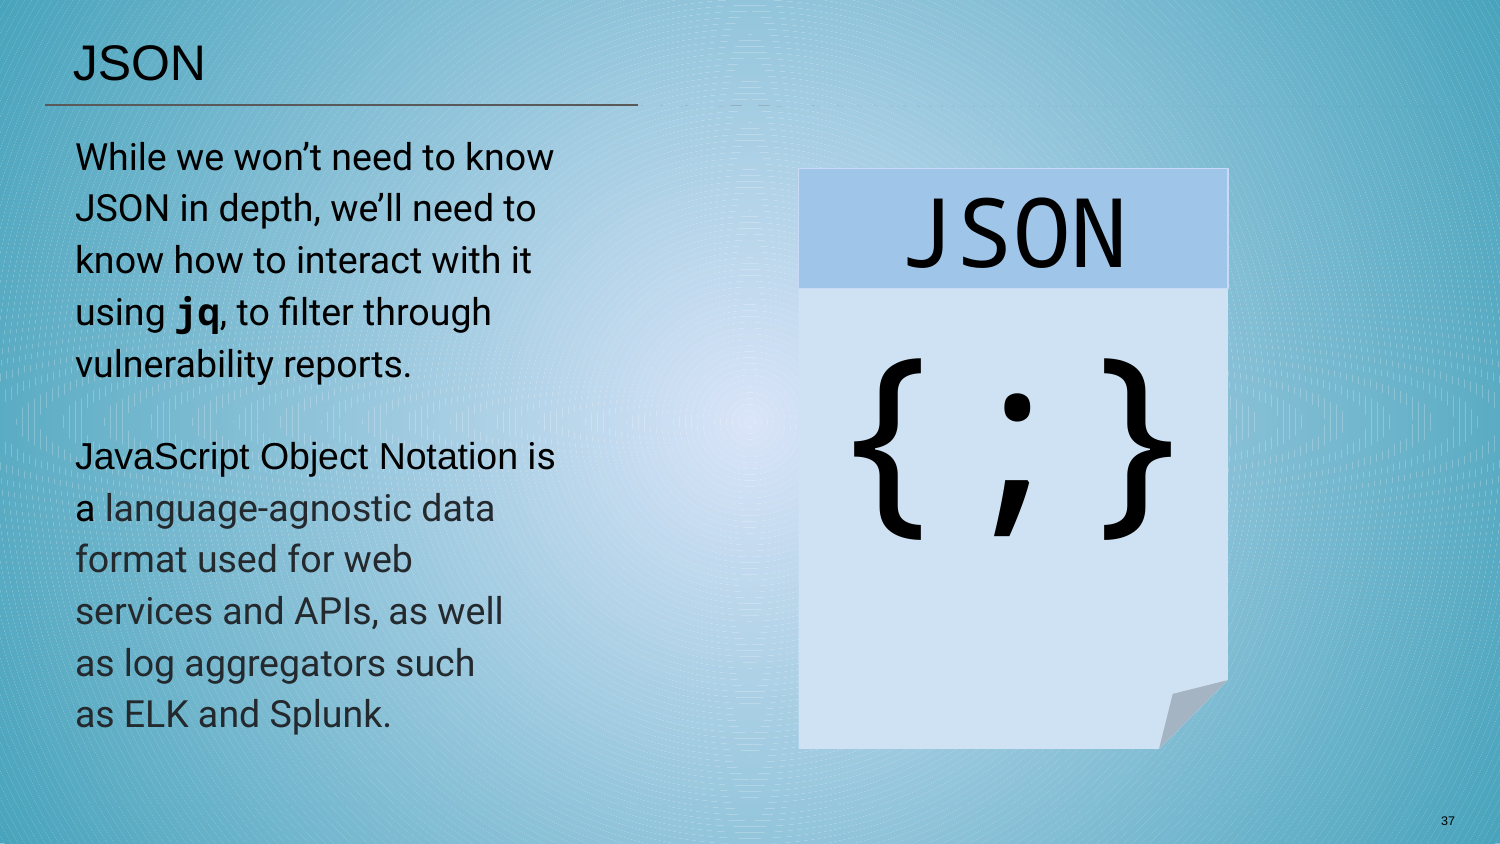

# JSON
While we won’t need to know JSON in depth, we’ll need to know how to interact with it using jq, to filter through vulnerability reports.
{;}
JSON
JavaScript Object Notation is a language-agnostic data format used for web services and APIs, as well
as log aggregators such
as ELK and Splunk.

37